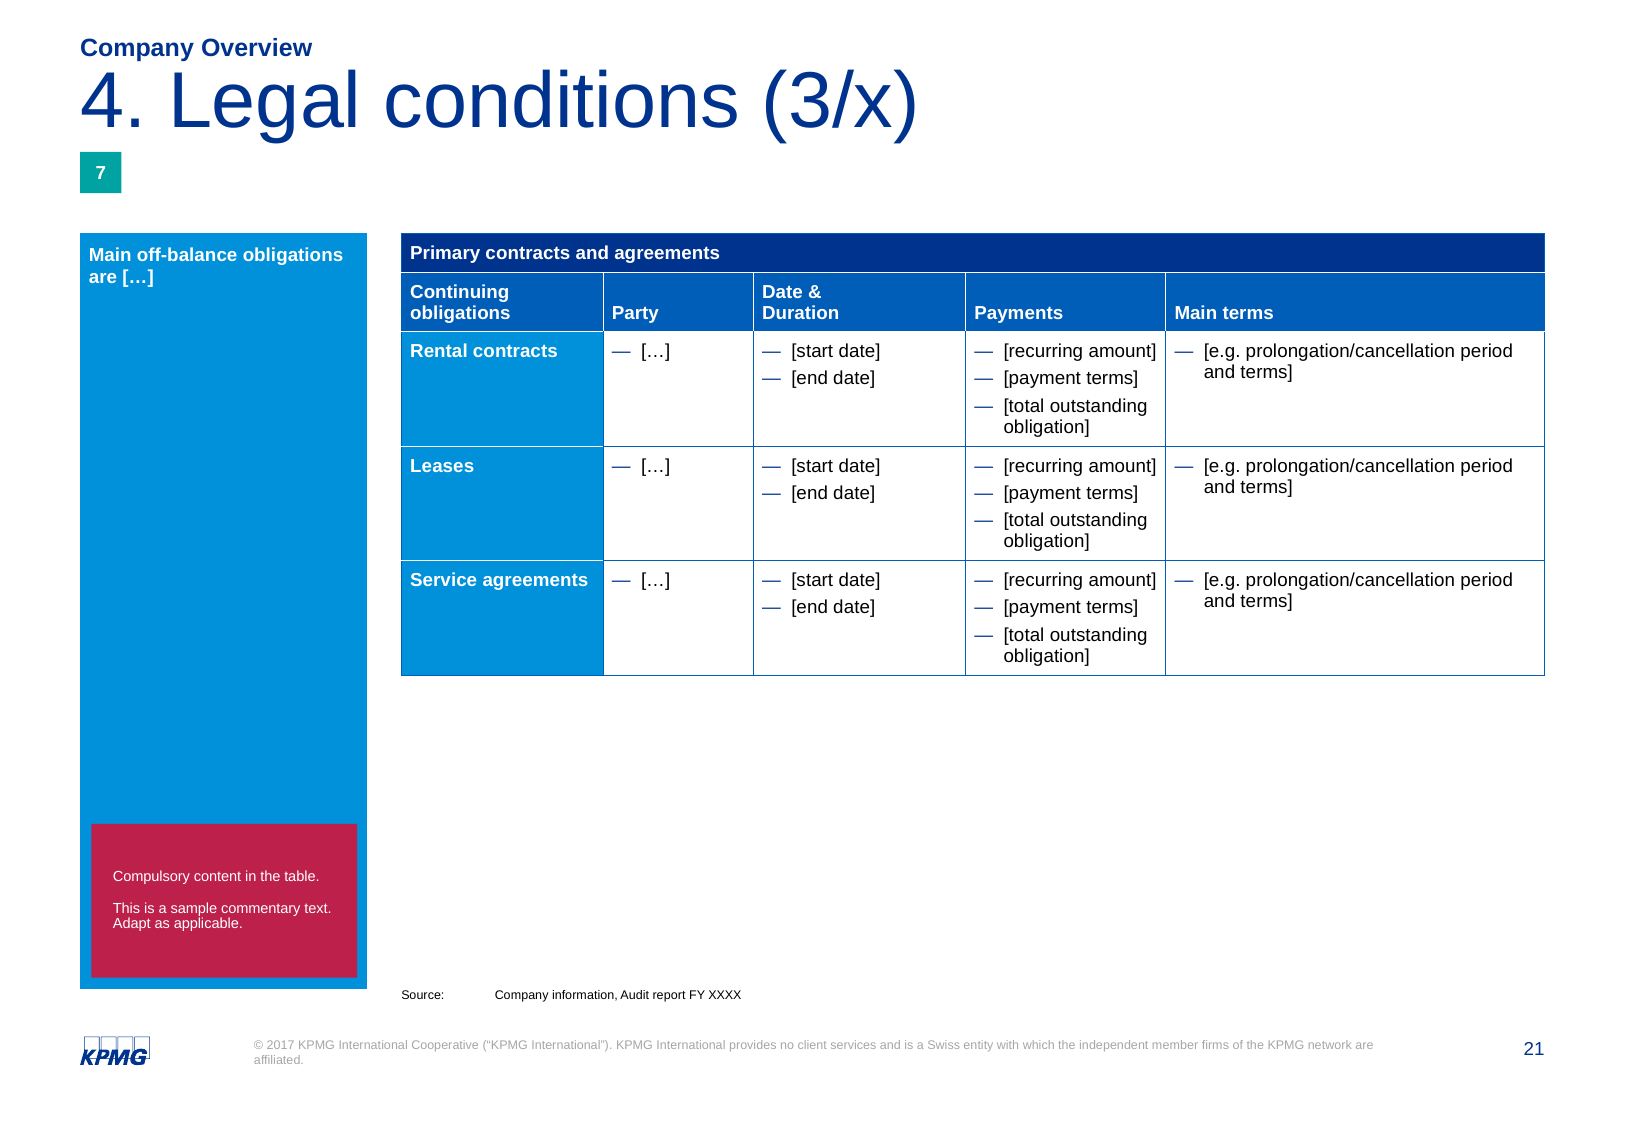

Company Overview
# 4. Legal conditions (3/x)
7
Main off-balance obligations are […]

| Primary contracts and agreements |  |  |  |  |
| --- | --- | --- | --- | --- |
| Continuing obligations | Party | Date & Duration | Payments | Main terms |
| Rental contracts | […] | [start date] [end date] | [recurring amount] [payment terms] [total outstanding obligation] | [e.g. prolongation/cancellation period and terms] |
| Leases | […] | [start date] [end date] | [recurring amount] [payment terms] [total outstanding obligation] | [e.g. prolongation/cancellation period and terms] |
| Service agreements | […] | [start date] [end date] | [recurring amount] [payment terms] [total outstanding obligation] | [e.g. prolongation/cancellation period and terms] |
Compulsory content in the table.

This is a sample commentary text.
Adapt as applicable.
Source: 	Company information, Audit report FY XXXX